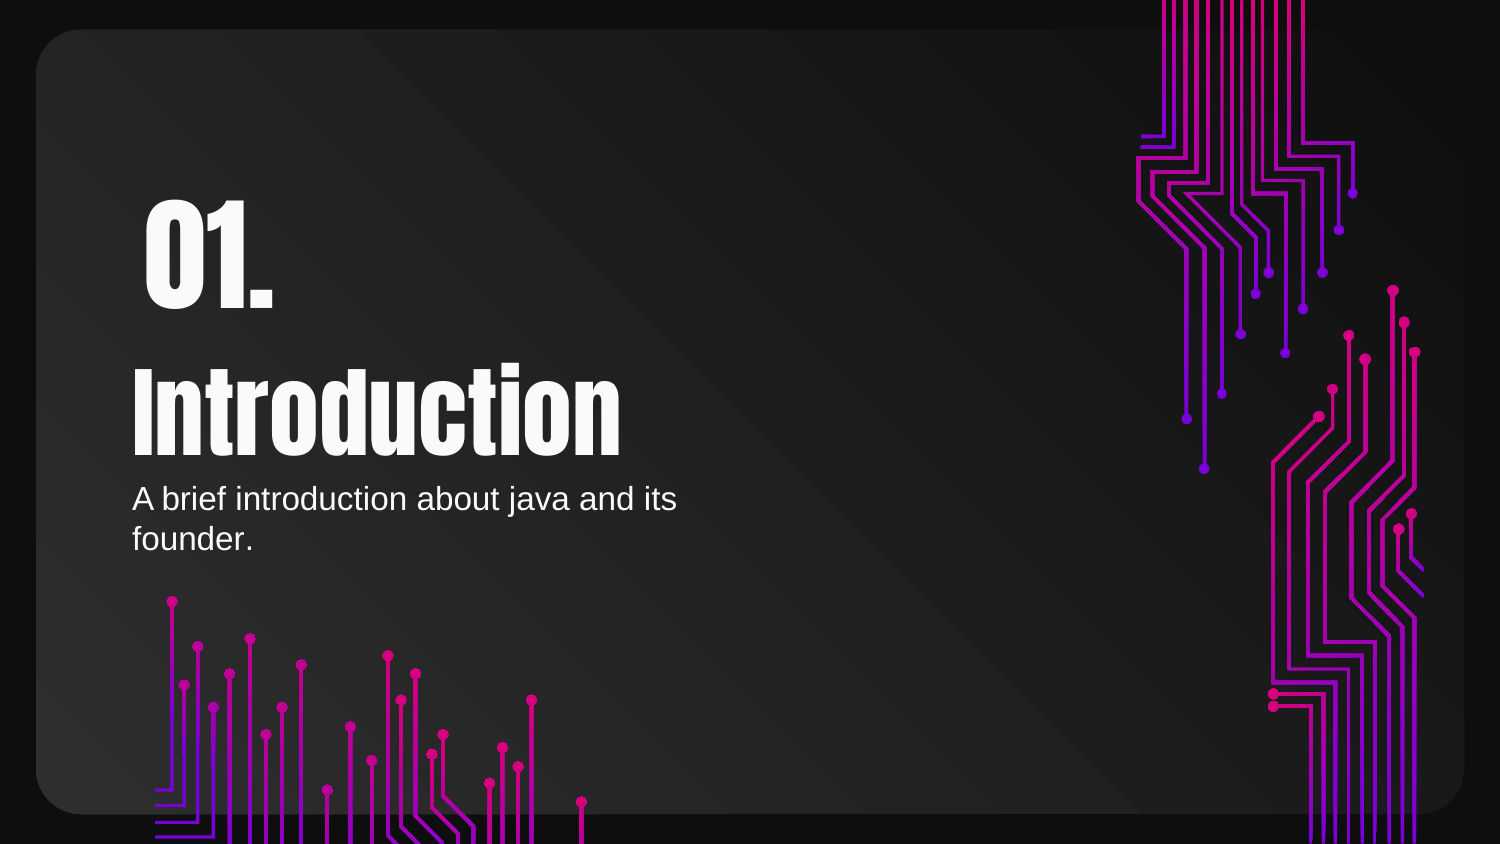

01.
# Introduction
A brief introduction about java and its founder.